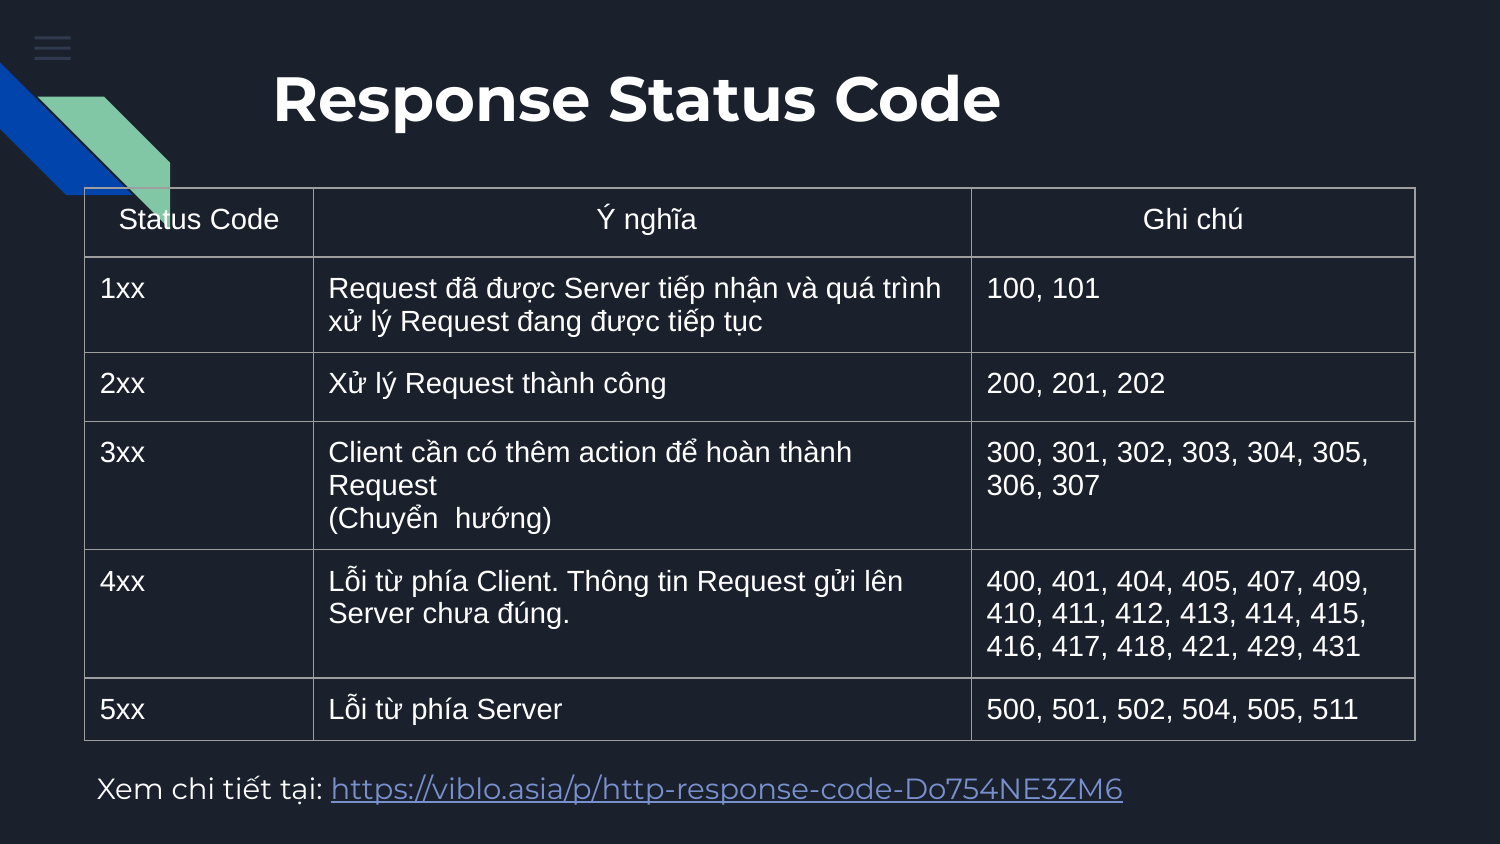

# Response Status Code

| Status Code | Ý nghĩa | Ghi chú |
| --- | --- | --- |
| 1xx | Request đã được Server tiếp nhận và quá trình xử lý Request đang được tiếp tục | 100, 101 |
| 2xx | Xử lý Request thành công | 200, 201, 202 |
| 3xx | Client cần có thêm action để hoàn thành Request (Chuyển hướng) | 300, 301, 302, 303, 304, 305, 306, 307 |
| 4xx | Lỗi từ phía Client. Thông tin Request gửi lên Server chưa đúng. | 400, 401, 404, 405, 407, 409, 410, 411, 412, 413, 414, 415, 416, 417, 418, 421, 429, 431 |
| 5xx | Lỗi từ phía Server | 500, 501, 502, 504, 505, 511 |
Xem chi tiết tại: https://viblo.asia/p/http-response-code-Do754NE3ZM6